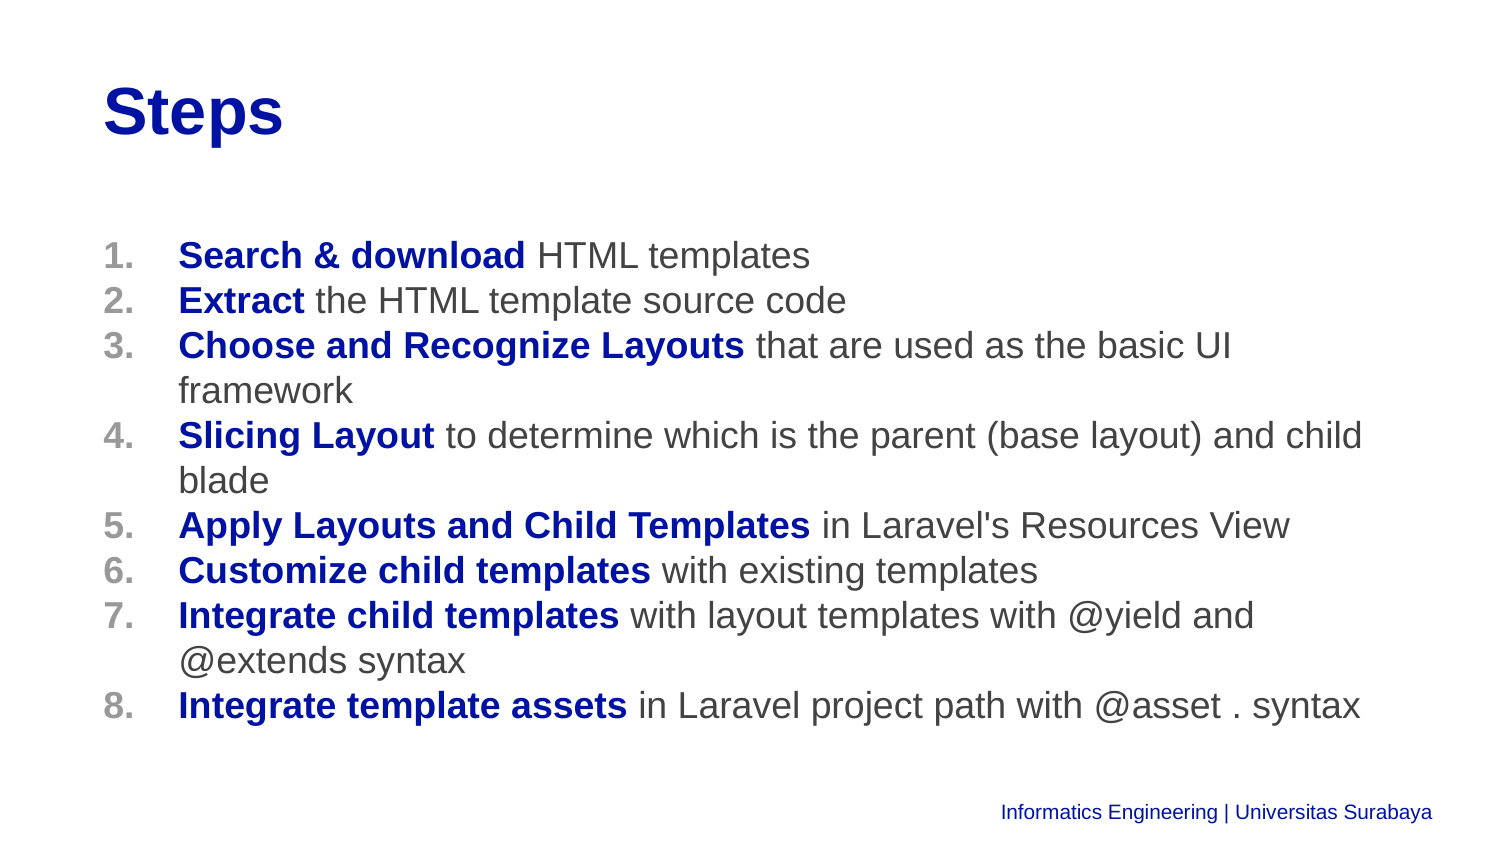

Steps
Search & download HTML templates
Extract the HTML template source code
Choose and Recognize Layouts that are used as the basic UI framework
Slicing Layout to determine which is the parent (base layout) and child blade
Apply Layouts and Child Templates in Laravel's Resources View
Customize child templates with existing templates
Integrate child templates with layout templates with @yield and @extends syntax
Integrate template assets in Laravel project path with @asset . syntax
Informatics Engineering | Universitas Surabaya